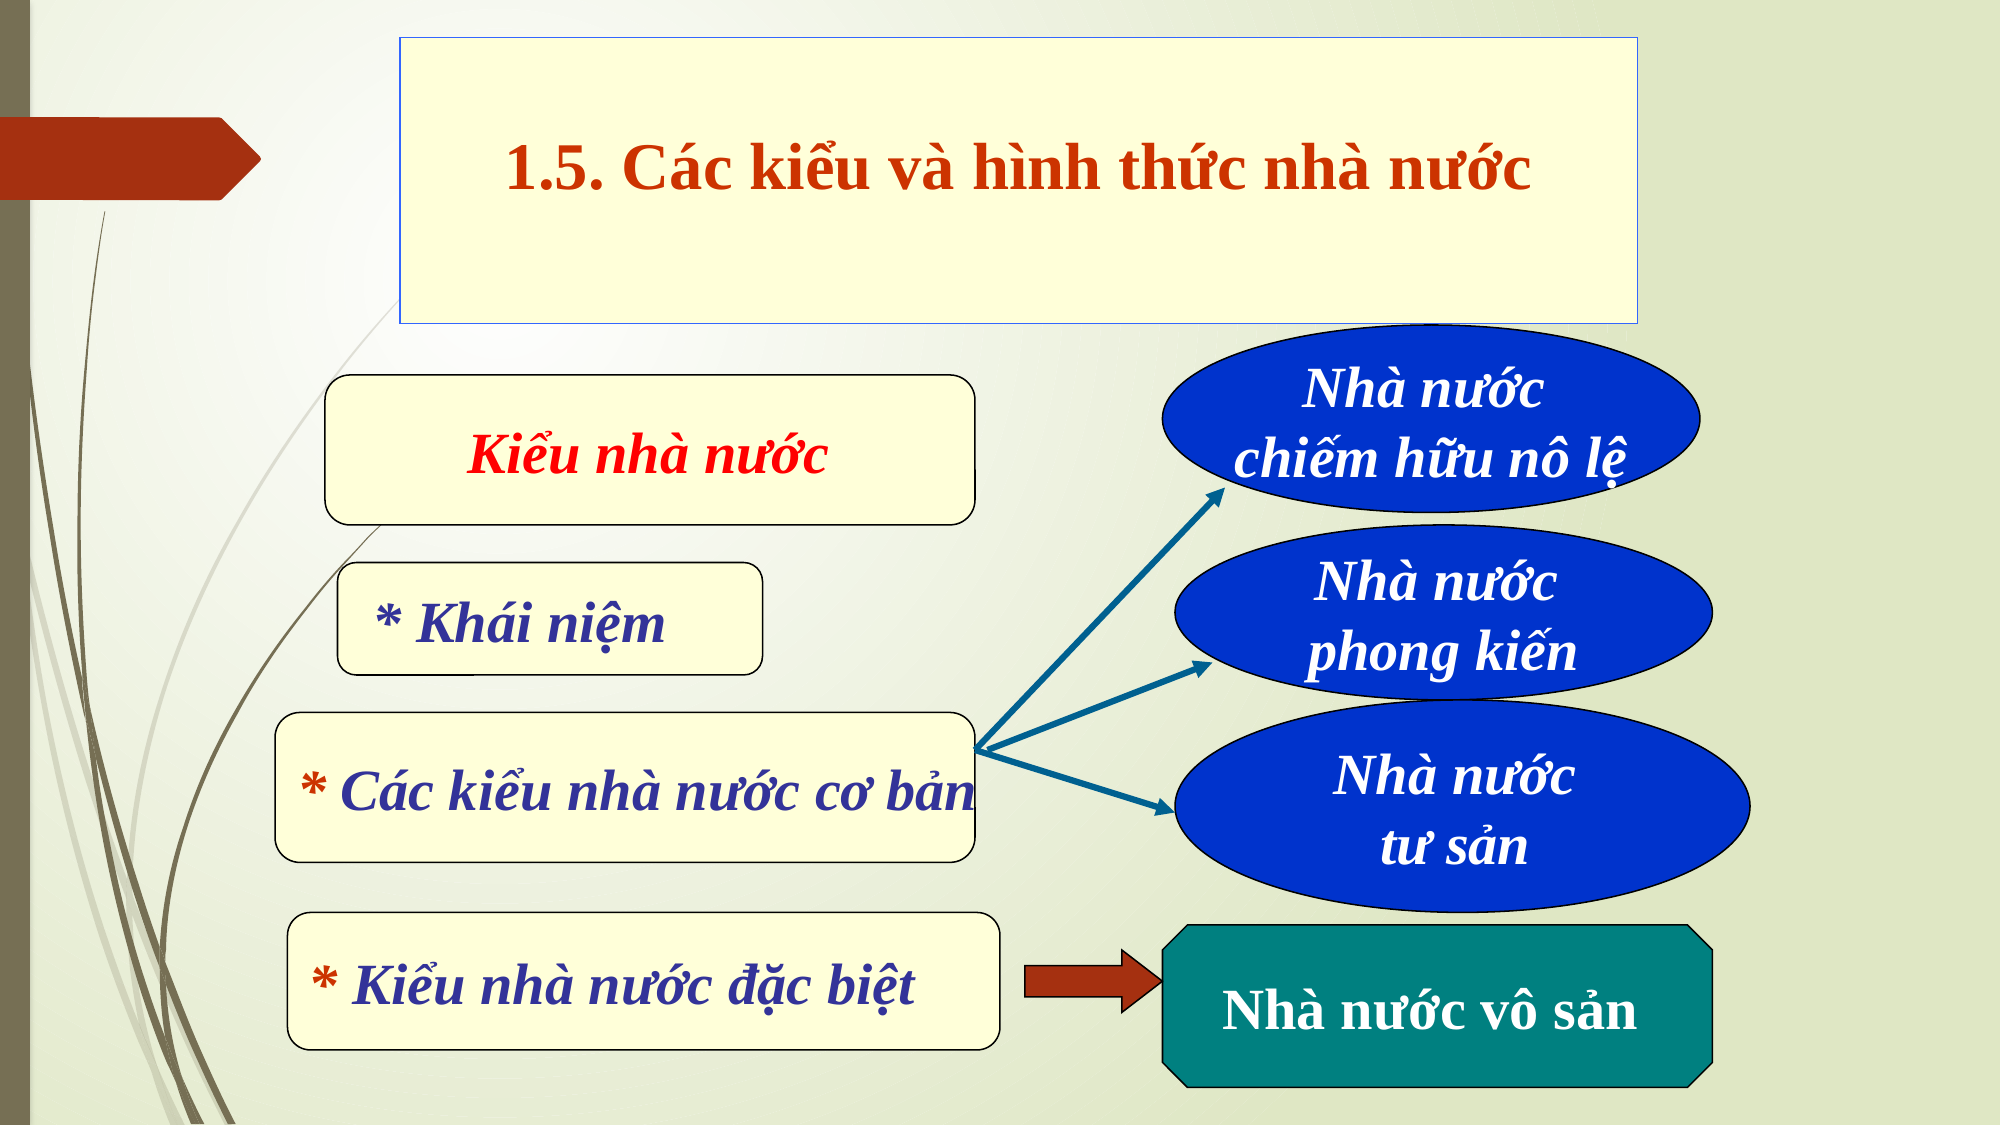

1.5. Các kiểu và hình thức nhà nước

Nhà nước
chiếm hữu nô lệ
 Kiểu nhà nước

Nhà nước
phong kiến
 * Khái niệm

Nhà nước
tư sản
* Các kiểu nhà nước cơ bản

* Kiểu nhà nước đặc biệt
Nhà nước vô sản